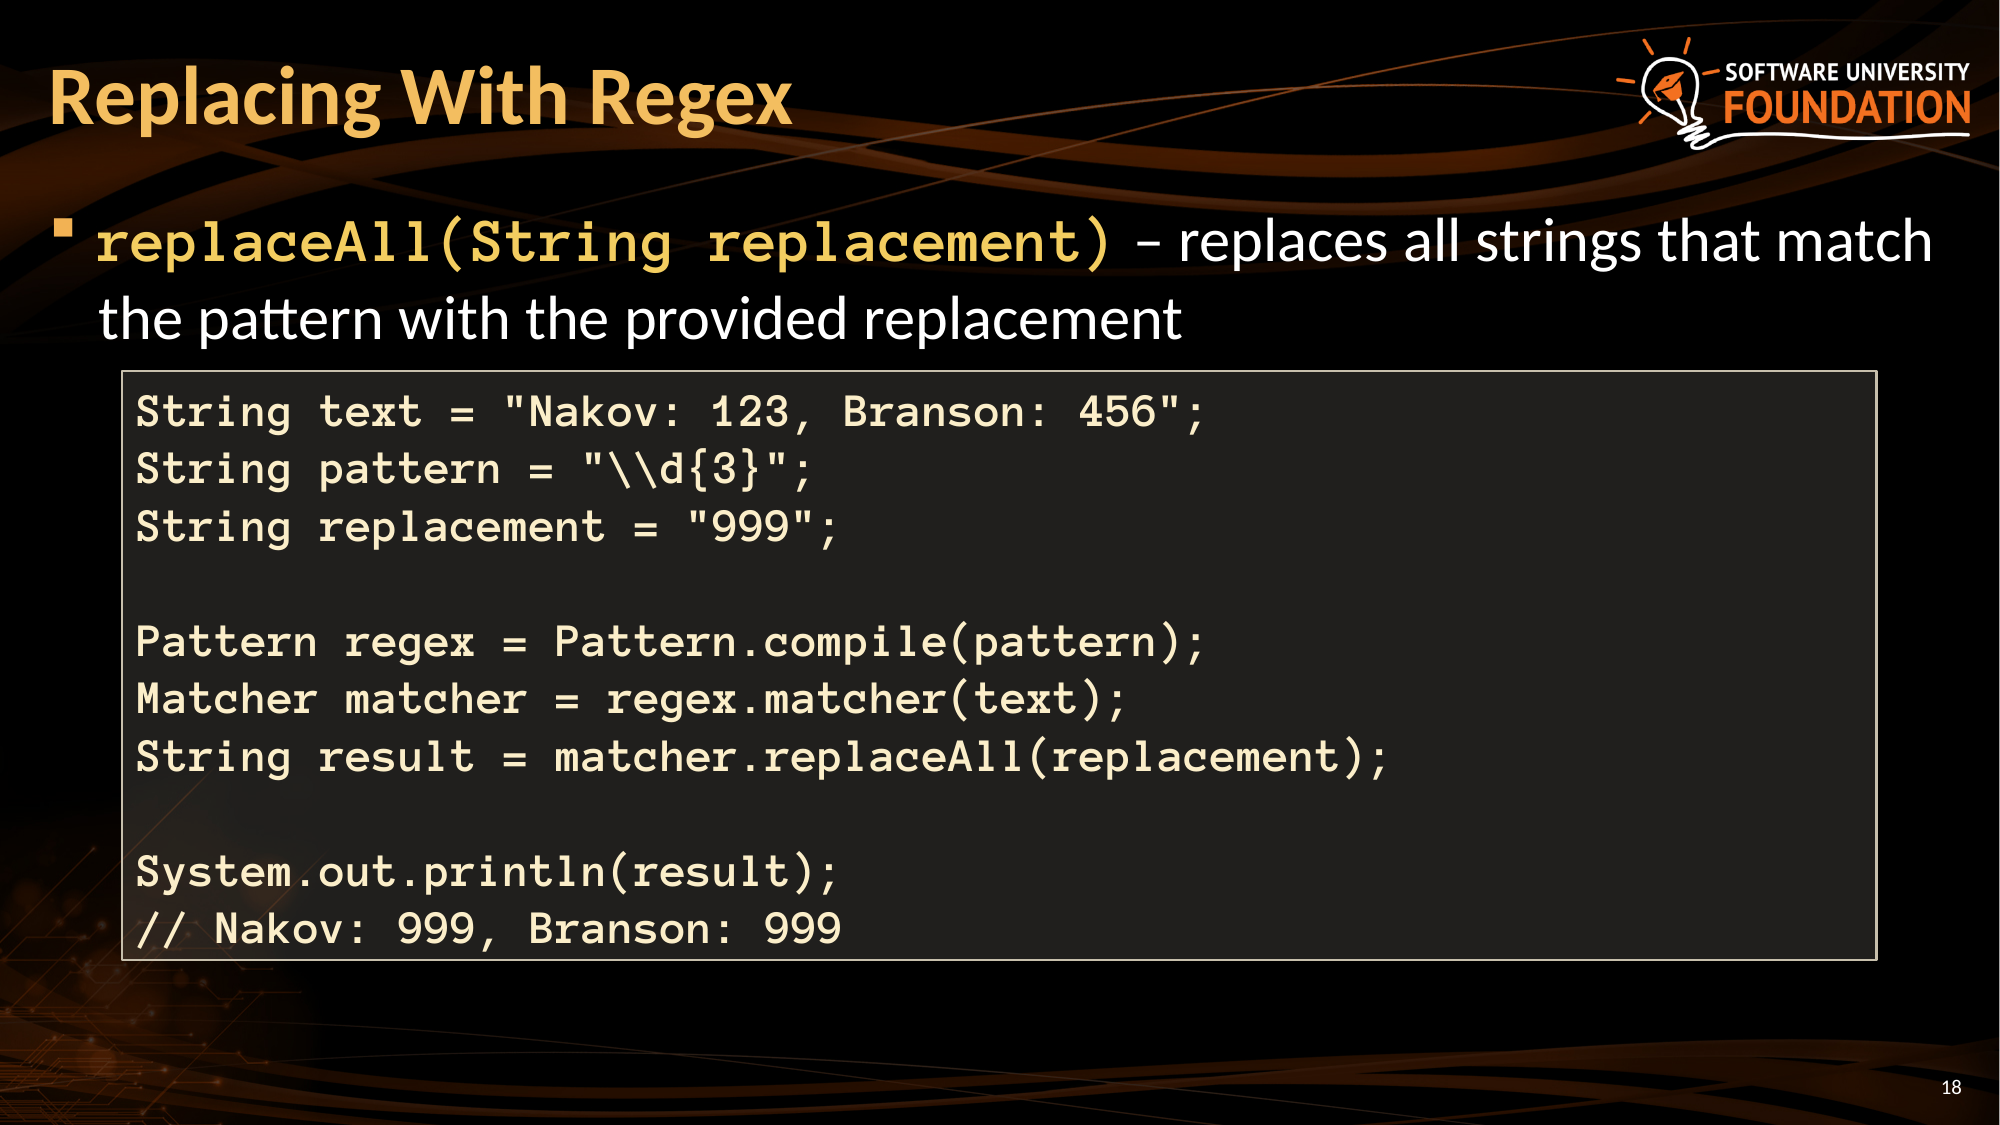

# Replacing With Regex
replaceAll(String replacement) – replaces all strings that match the pattern with the provided replacement

String text = "Nakov: 123, Branson: 456";
String pattern = "\\d{3}";
String replacement = "999";

Pattern regex = Pattern.compile(pattern);
Matcher matcher = regex.matcher(text);
String result = matcher.replaceAll(replacement);

System.out.println(result);
// Nakov: 999, Branson: 999
18